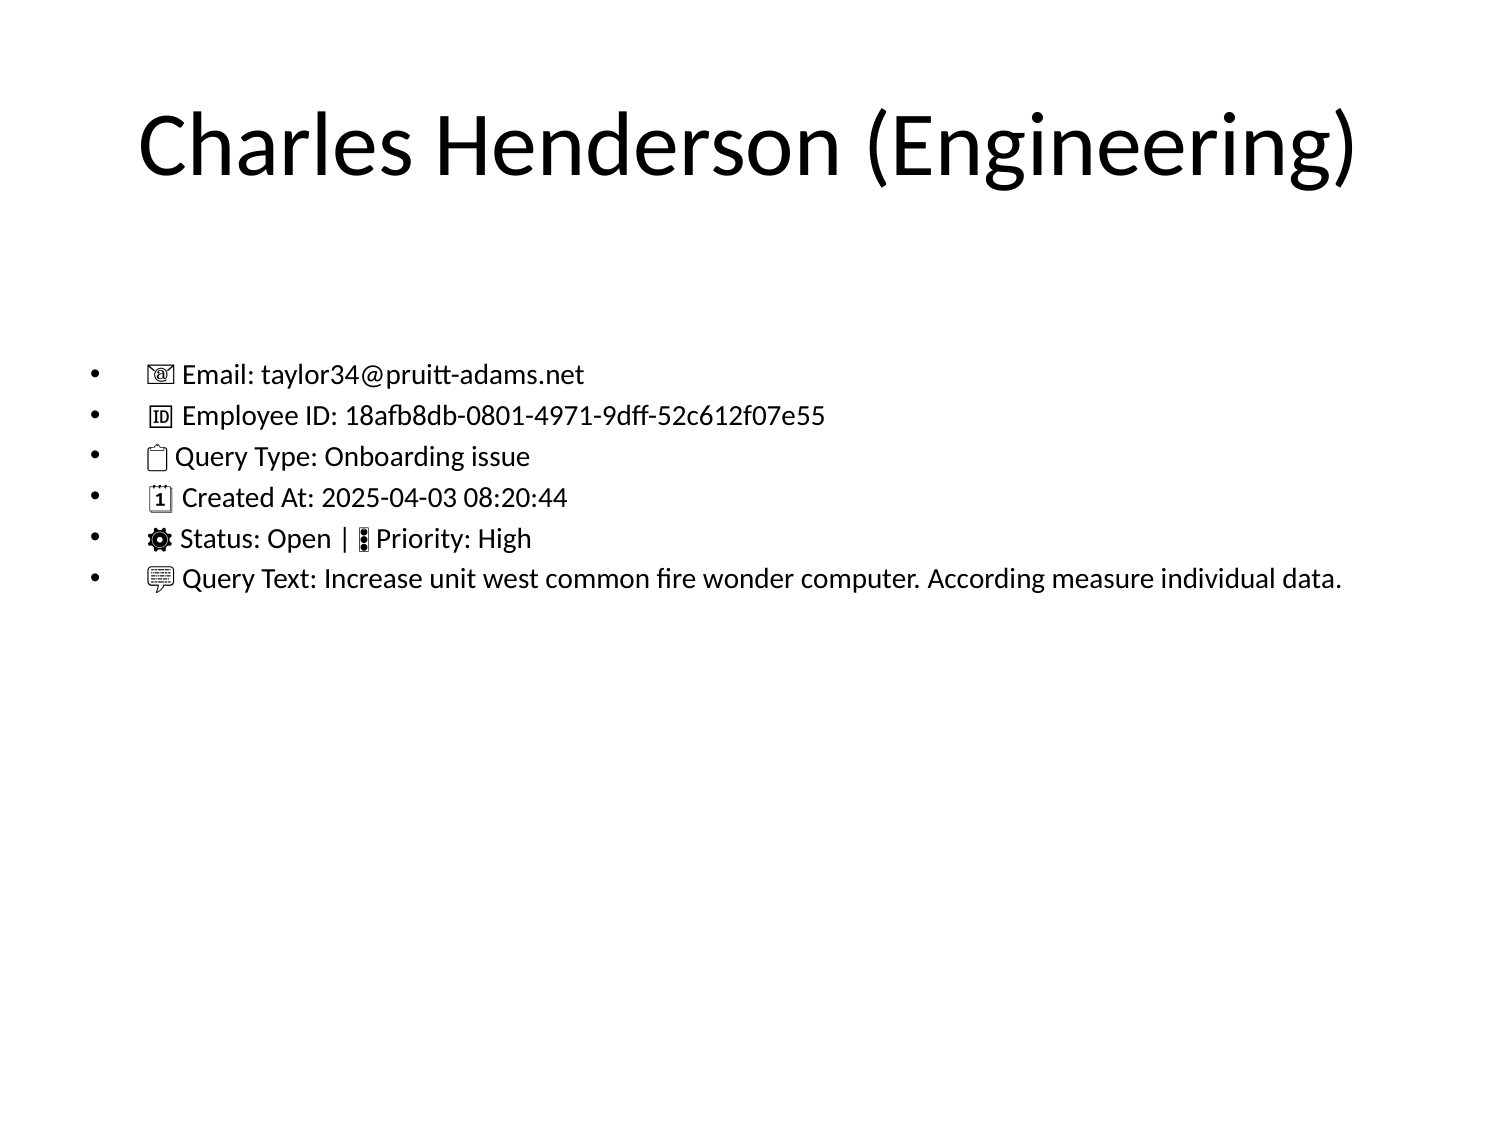

# Charles Henderson (Engineering)

📧 Email: taylor34@pruitt-adams.net
🆔 Employee ID: 18afb8db-0801-4971-9dff-52c612f07e55
📋 Query Type: Onboarding issue
🗓 Created At: 2025-04-03 08:20:44
⚙ Status: Open | 🚦 Priority: High
💬 Query Text: Increase unit west common fire wonder computer. According measure individual data.